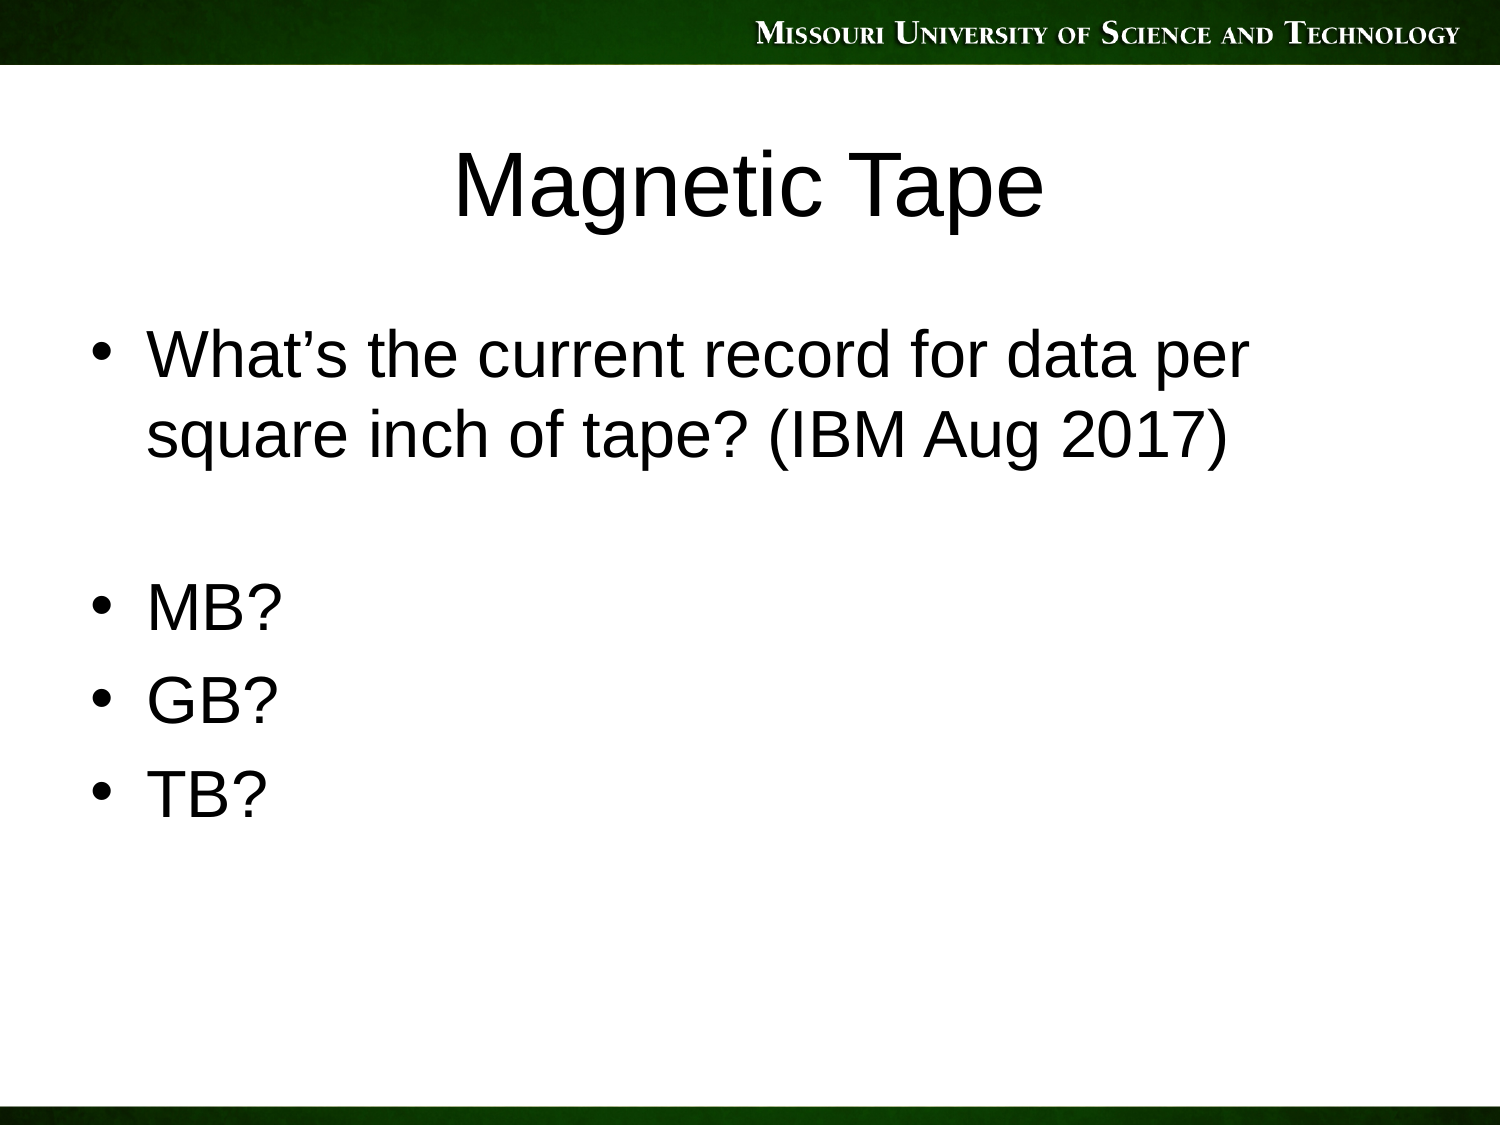

# Magnetic Tape
What’s the current record for data per square inch of tape? (IBM Aug 2017)
MB?
GB?
TB?